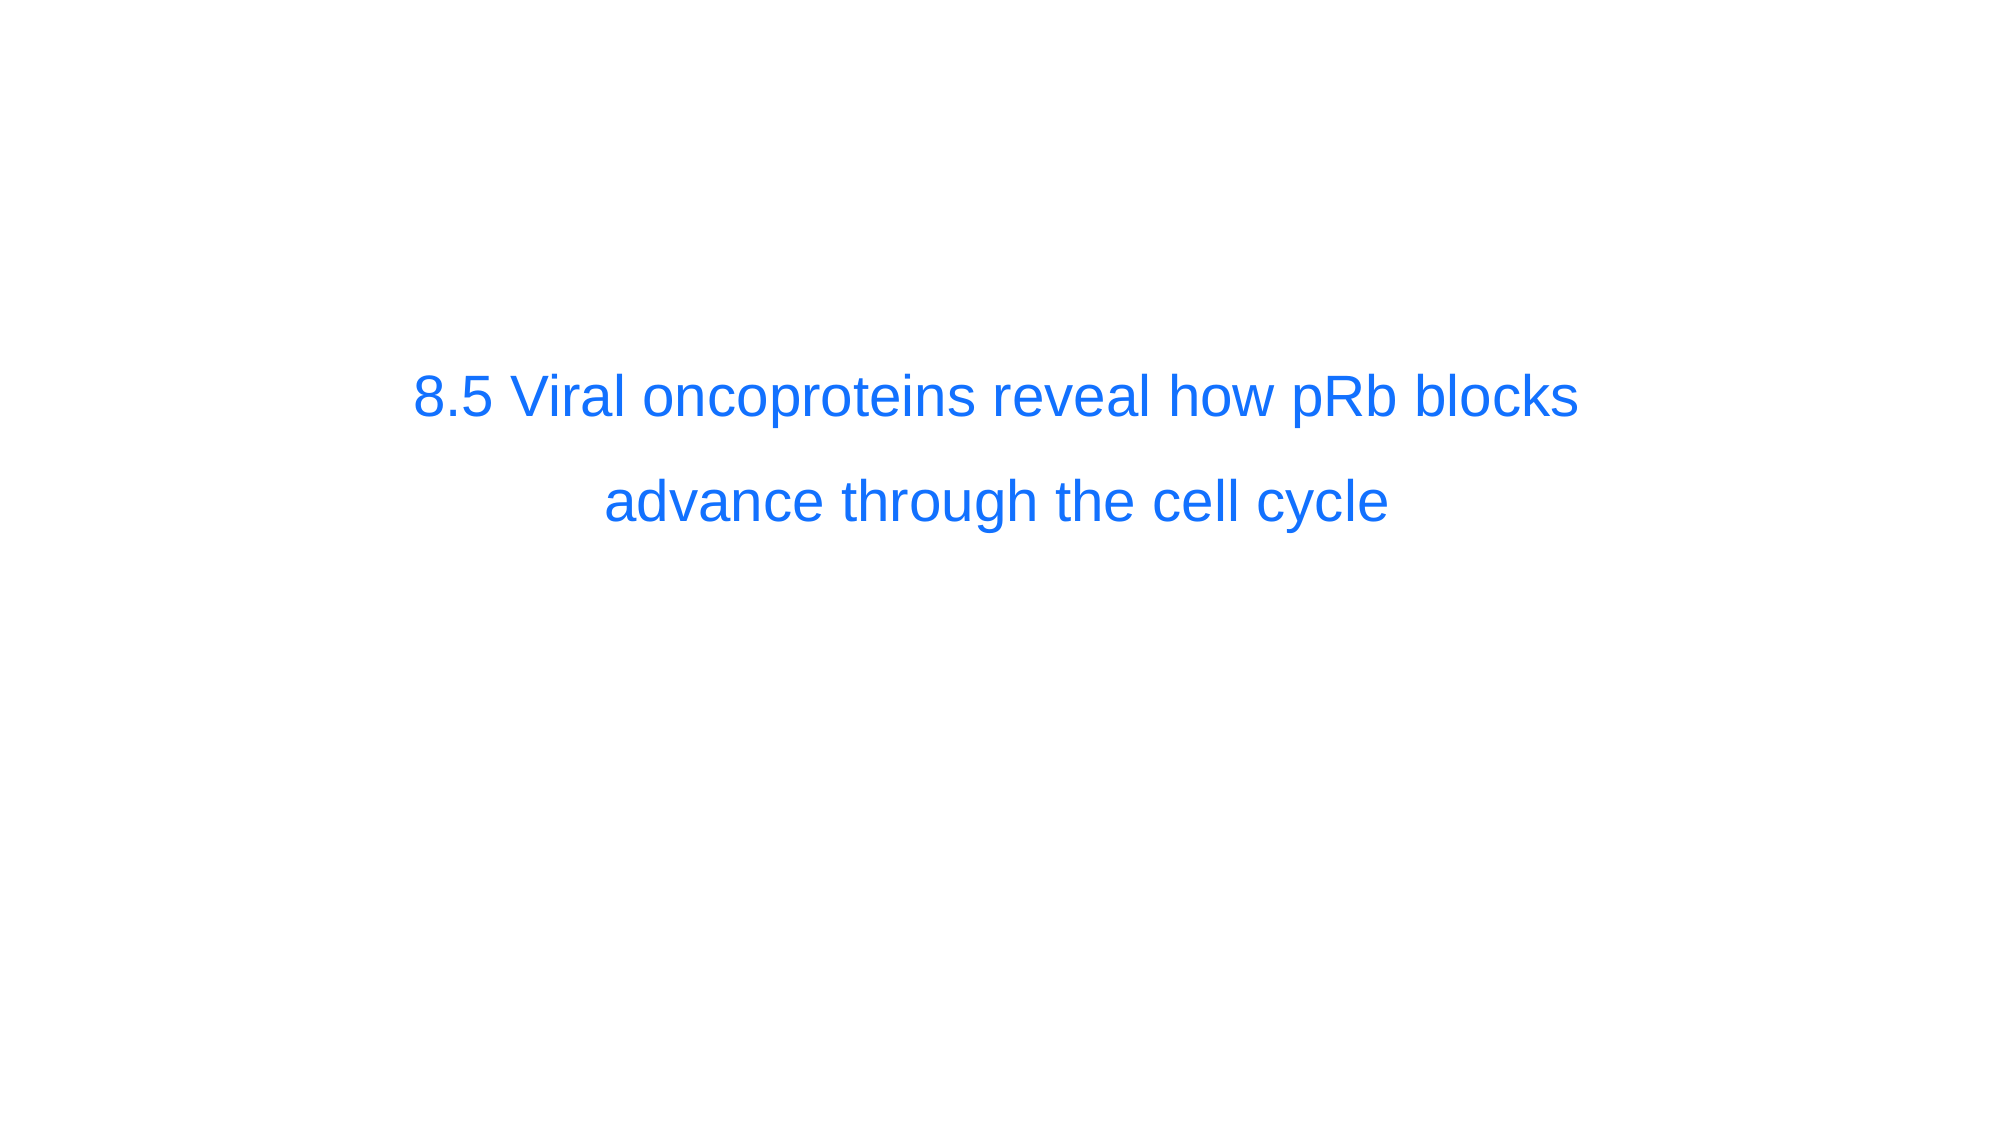

8.5 Viral oncoproteins reveal how pRb blocks advance through the cell cycle